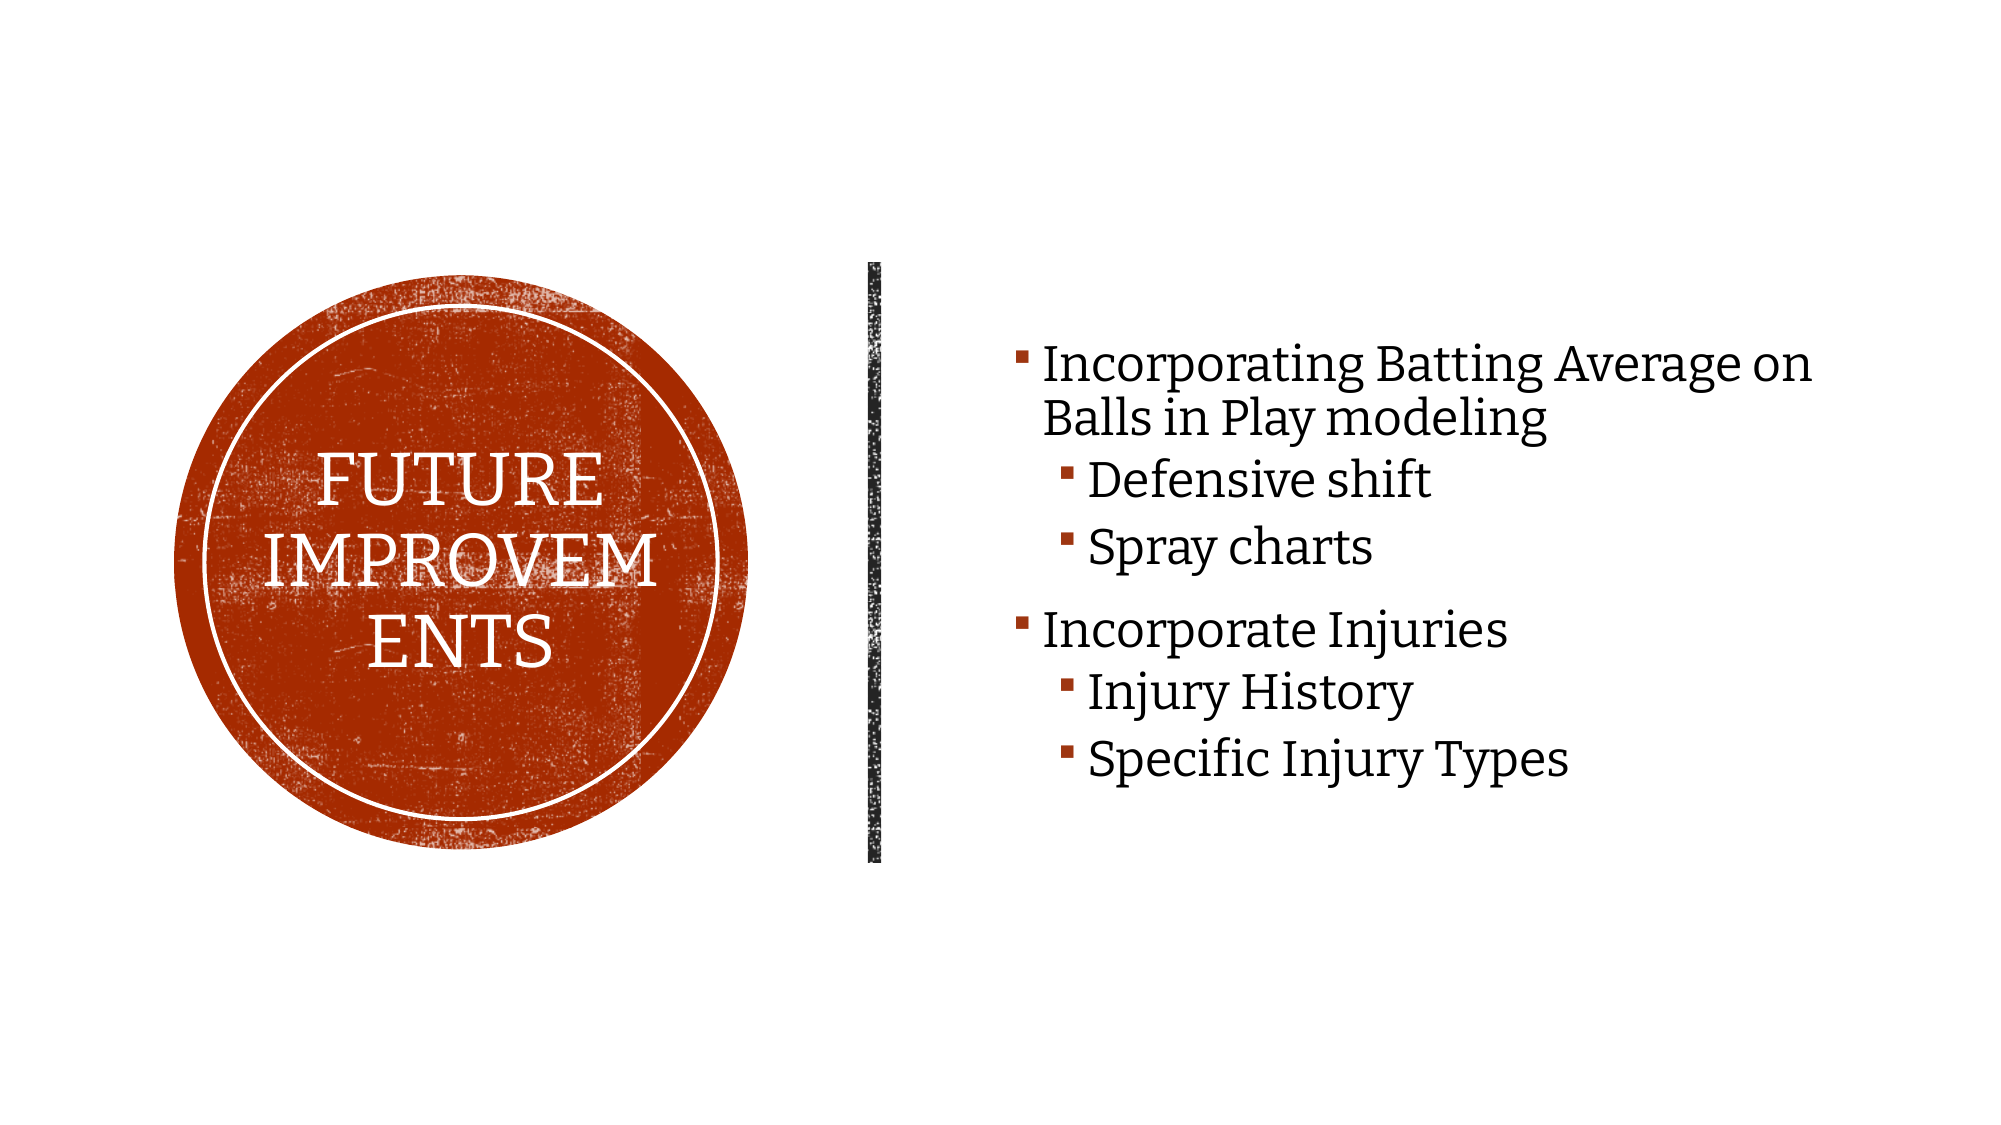

Incorporating Batting Average on Balls in Play modeling
Defensive shift
Spray charts
Incorporate Injuries
Injury History
Specific Injury Types

# Future Improvements